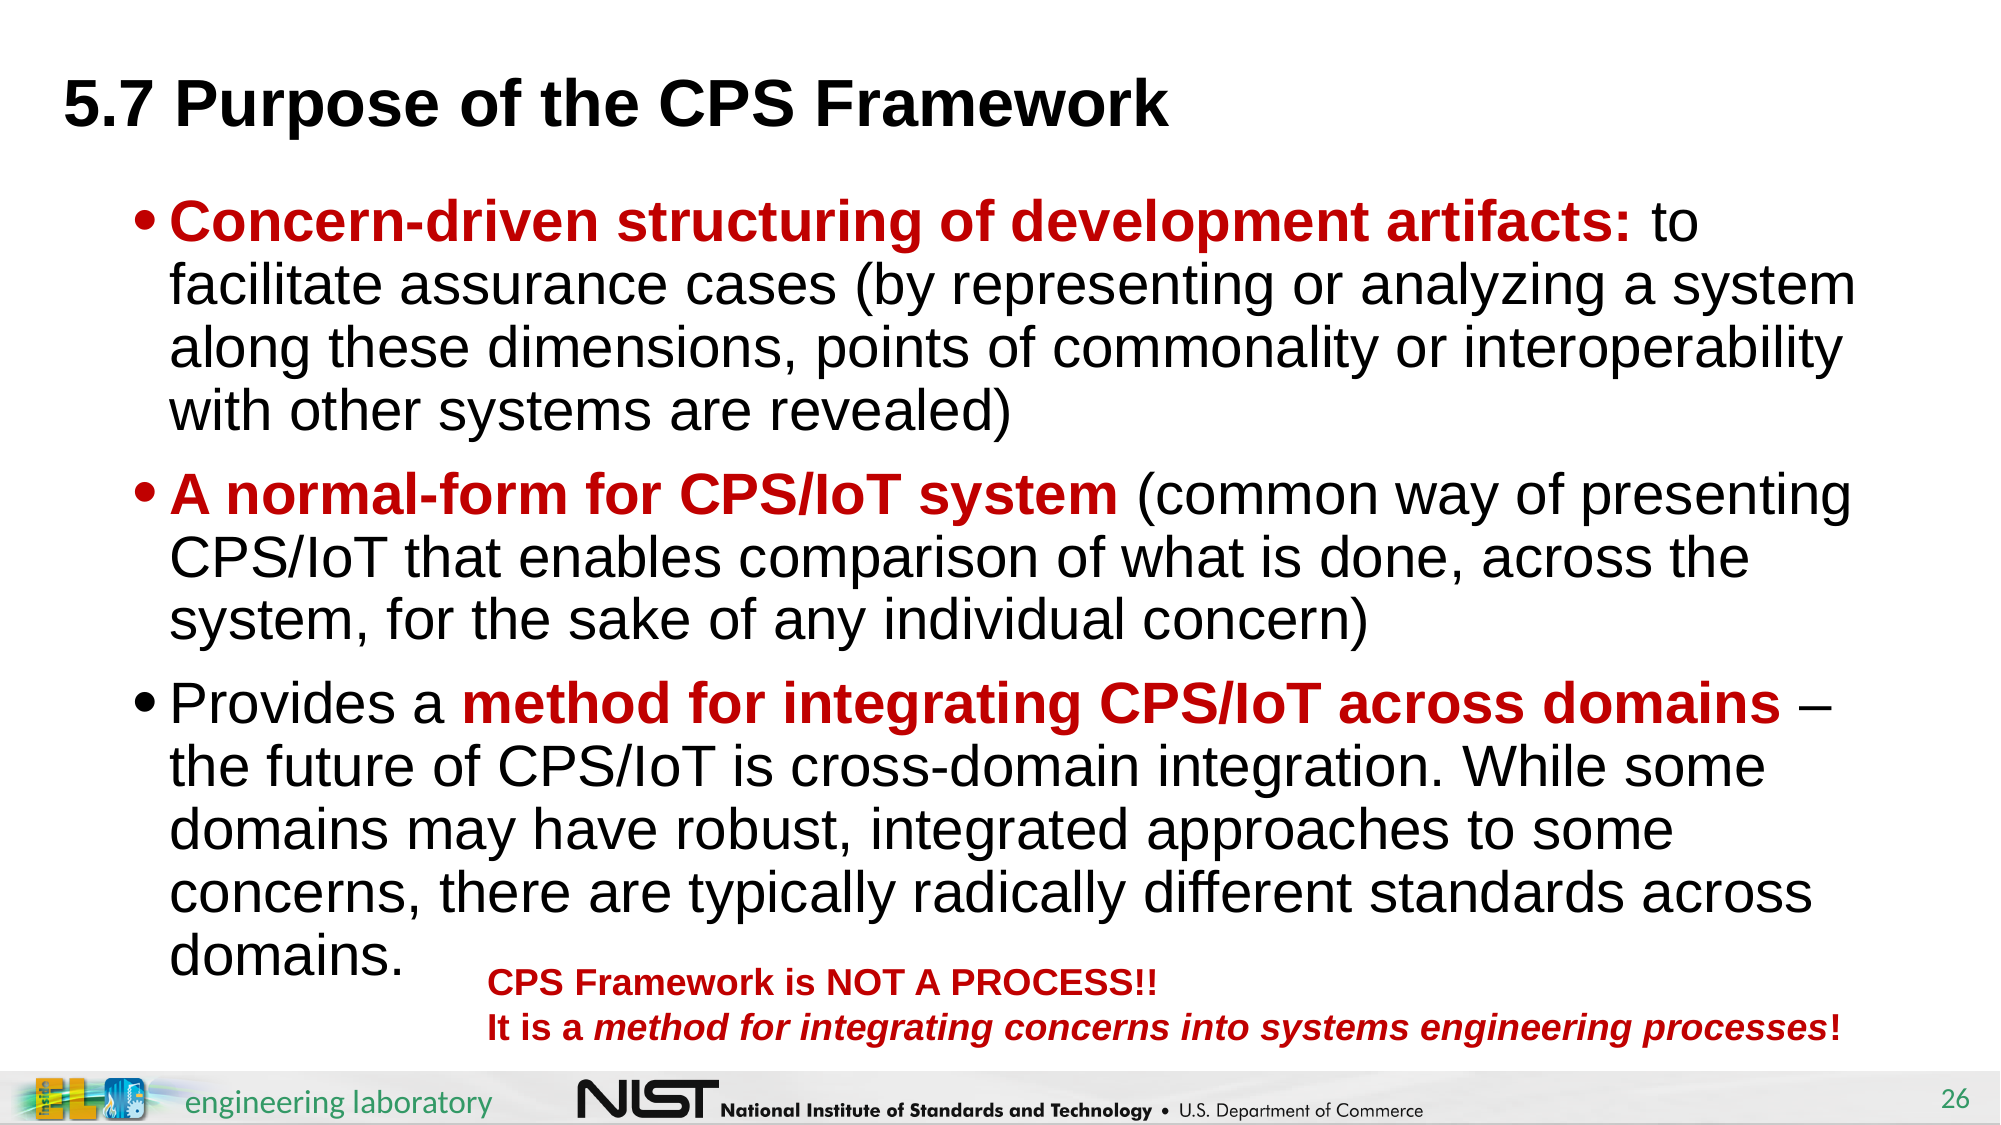

# 5.7 Purpose of the CPS Framework
Concern-driven structuring of development artifacts: to facilitate assurance cases (by representing or analyzing a system along these dimensions, points of commonality or interoperability with other systems are revealed)
A normal-form for CPS/IoT system (common way of presenting CPS/IoT that enables comparison of what is done, across the system, for the sake of any individual concern)
Provides a method for integrating CPS/IoT across domains – the future of CPS/IoT is cross-domain integration. While some domains may have robust, integrated approaches to some concerns, there are typically radically different standards across domains.
CPS Framework is NOT A PROCESS!!
It is a method for integrating concerns into systems engineering processes!
26